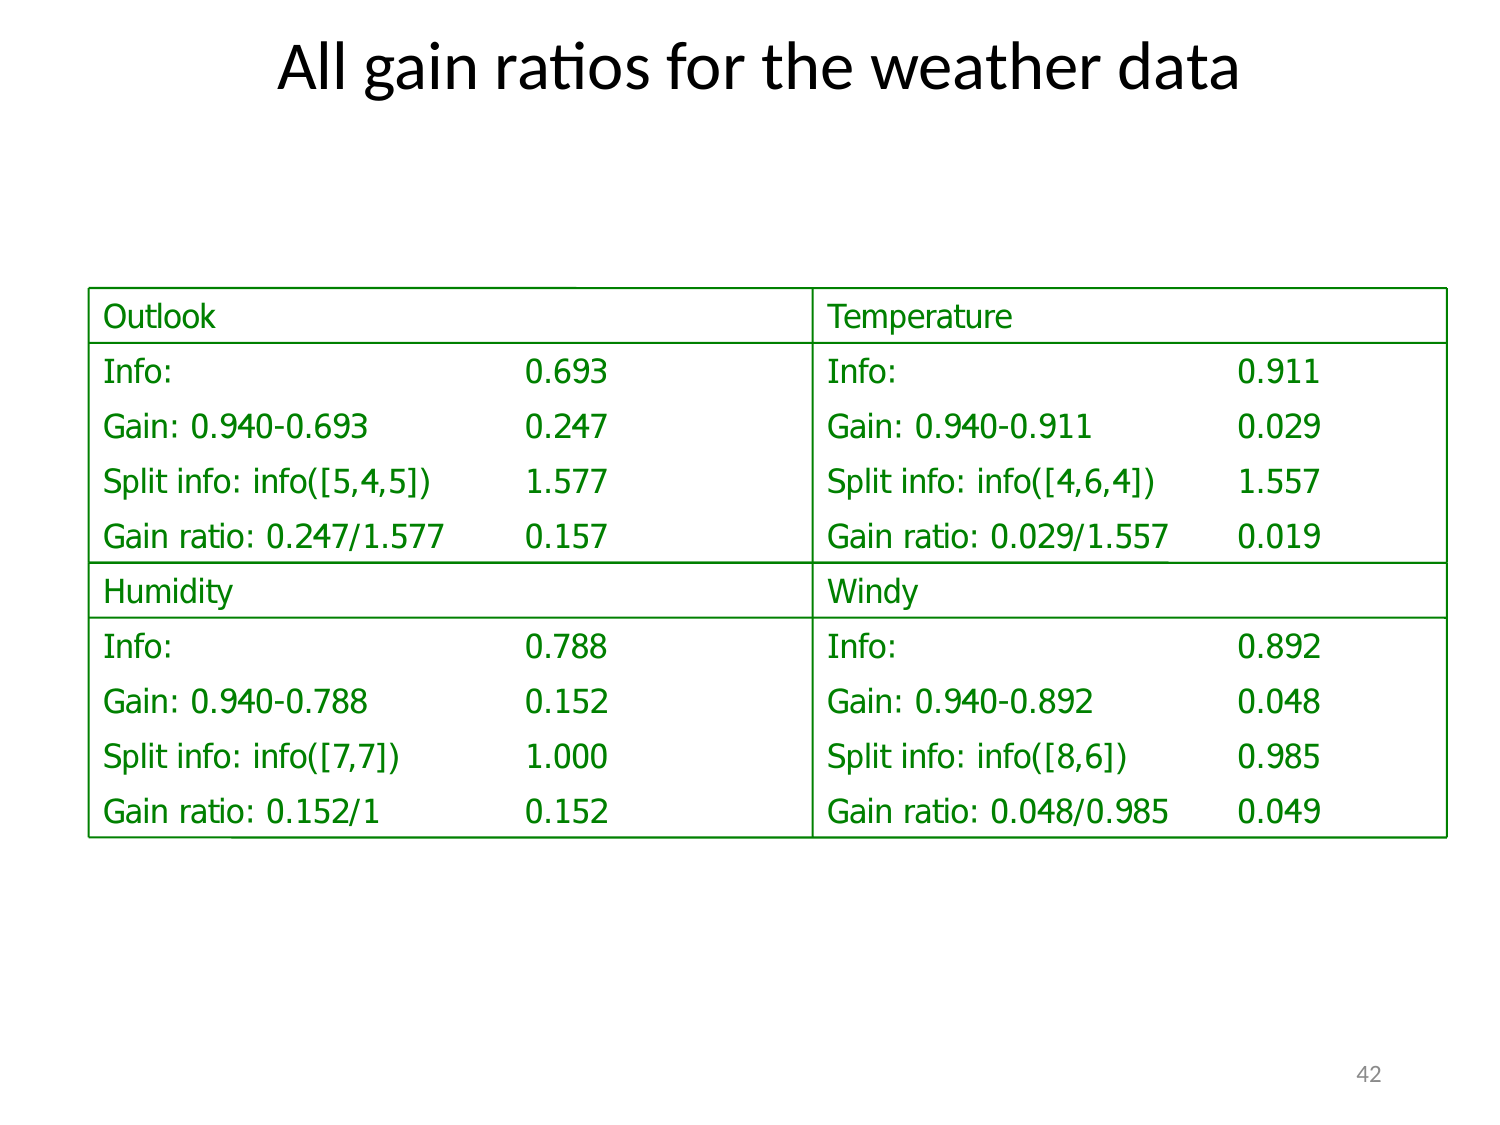

All gain ratios for the weather data
Outlook

Temperature

Info:

0.693
Info:
0.911
Gain: 0.940-0.693
0.247
Gain: 0.940-0.911
0.029
Split info: info([5,4,5])
1.577
Split info: info([4,6,4])
1.557
Gain ratio: 0.247/1.577
0.157
Gain ratio: 0.029/1.557
0.019

Humidity

Windy

Info:

0.788
Info:
0.892
Gain: 0.940-0.788
0.152
Gain: 0.940-0.892
0.048
Split info: info([7,7])
1.000
Split info: info([8,6])
0.985
Gain ratio: 0.152/1
0.152
Gain ratio: 0.048/0.985
0.049

42